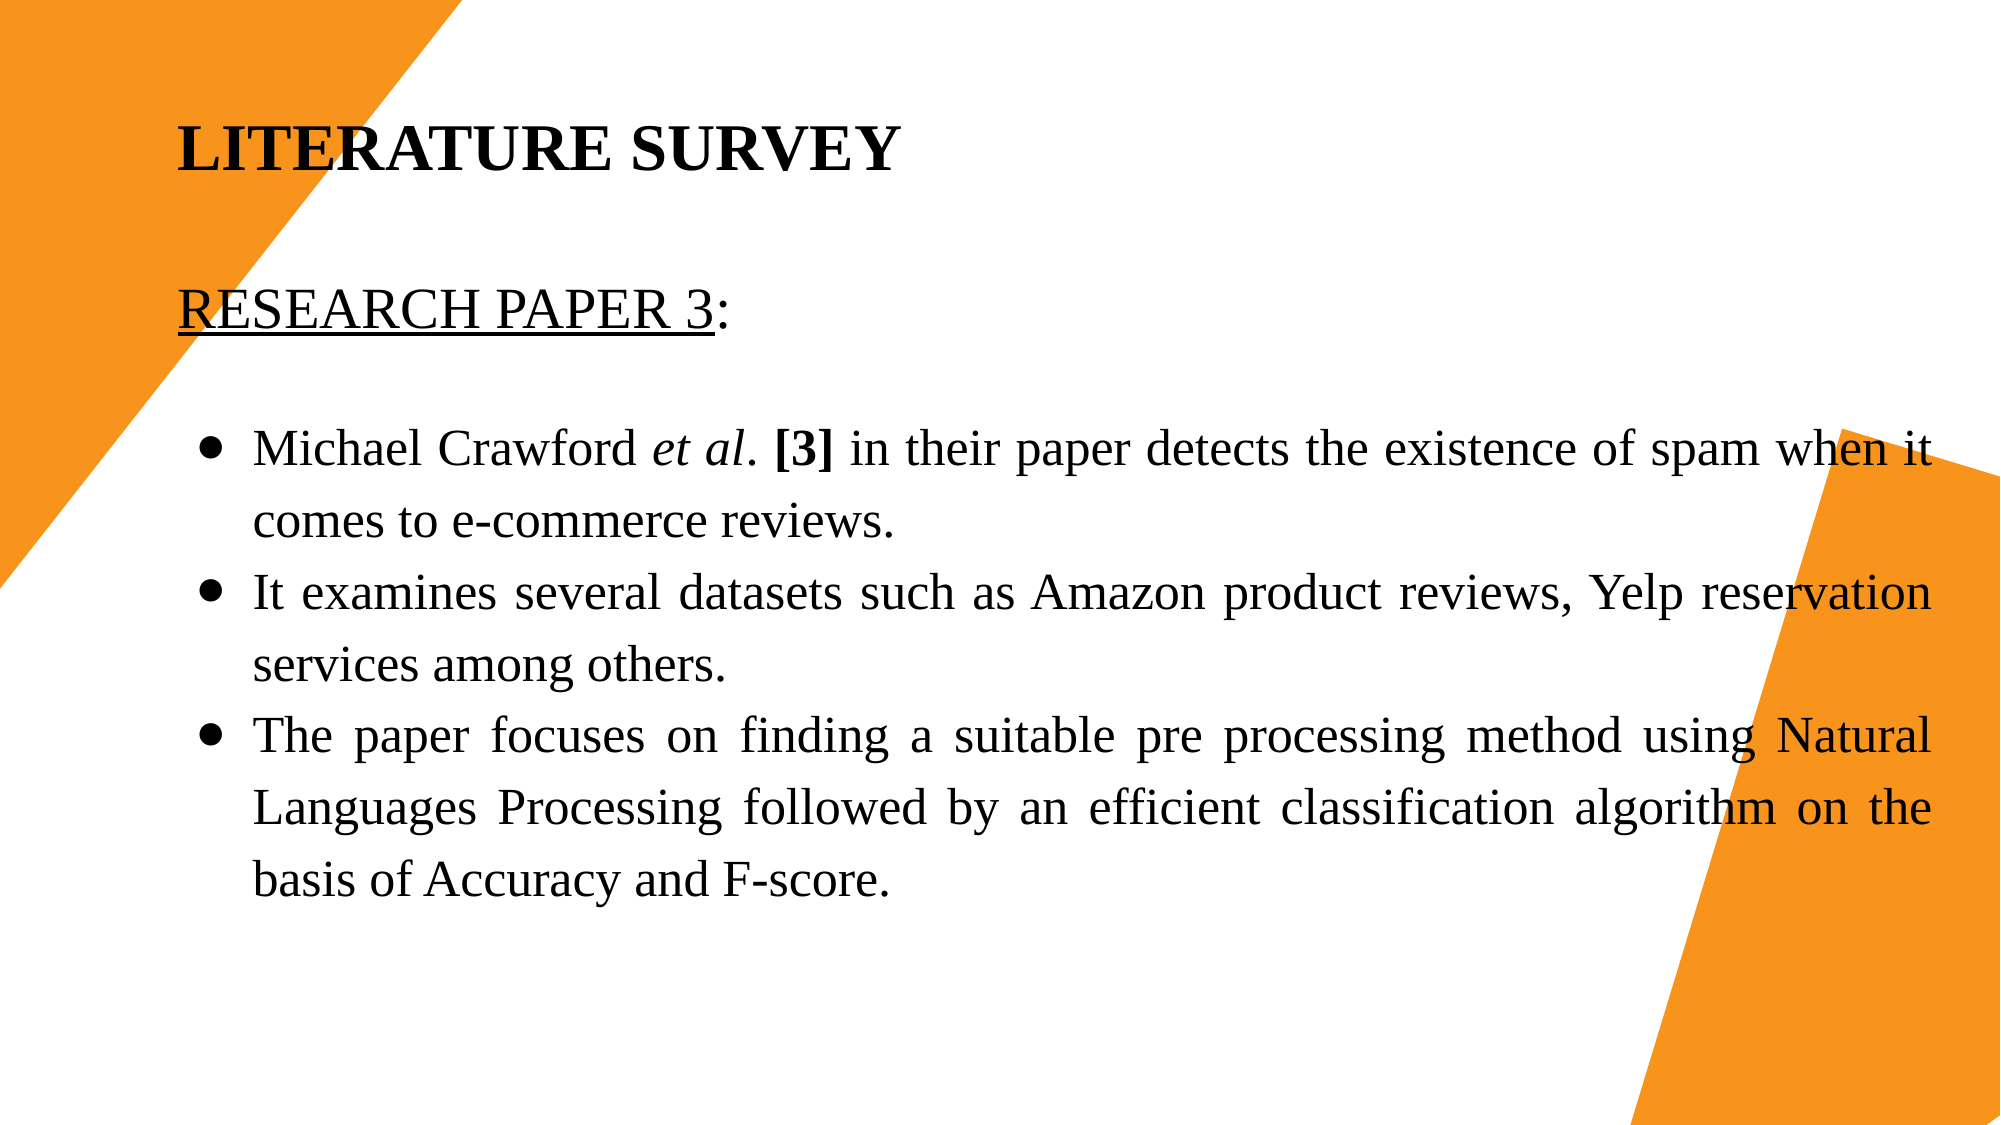

# LITERATURE SURVEY

RESEARCH PAPER 3:

Michael Crawford et al. [3] in their paper detects the existence of spam when it comes to e-commerce reviews.
It examines several datasets such as Amazon product reviews, Yelp reservation services among others.
The paper focuses on finding a suitable pre processing method using Natural Languages Processing followed by an efficient classification algorithm on the basis of Accuracy and F-score.